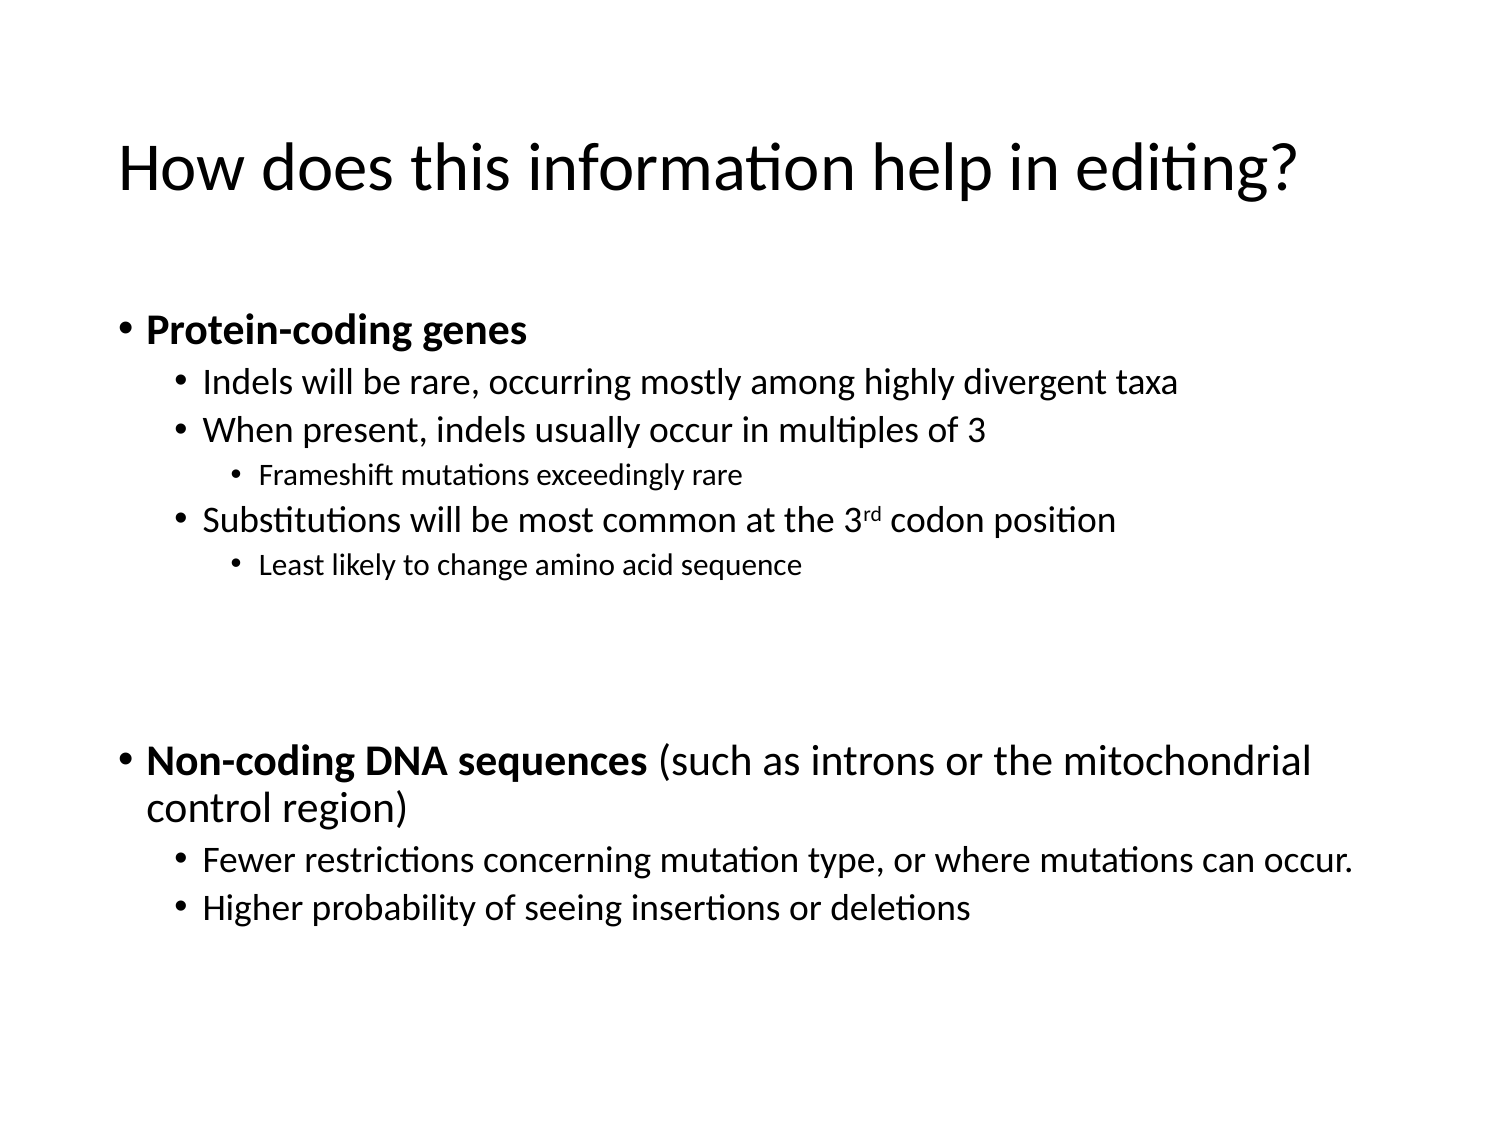

# How does this information help in editing?
Protein-coding genes
Indels will be rare, occurring mostly among highly divergent taxa
When present, indels usually occur in multiples of 3
Frameshift mutations exceedingly rare
Substitutions will be most common at the 3rd codon position
Least likely to change amino acid sequence

Non-coding DNA sequences (such as introns or the mitochondrial control region)
Fewer restrictions concerning mutation type, or where mutations can occur.
Higher probability of seeing insertions or deletions